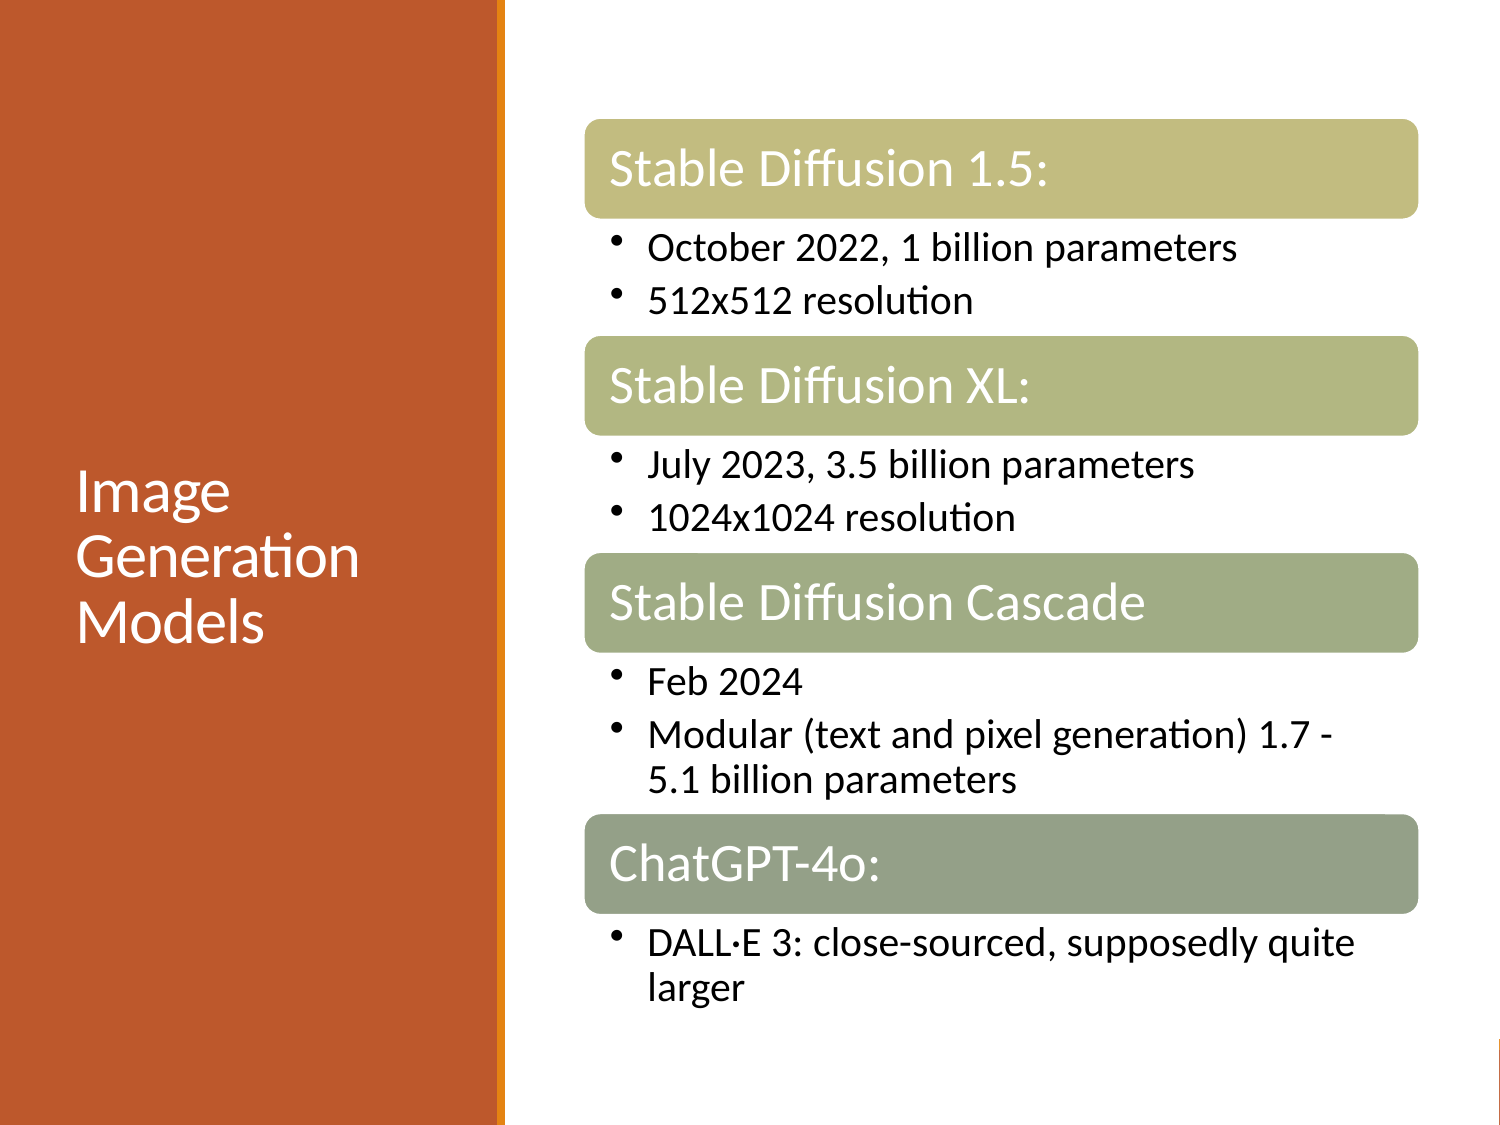

# Image Generation Models
Stable Diffusion 1.5:
October 2022, 1 billion parameters
512x512 resolution
Stable Diffusion XL:
July 2023, 3.5 billion parameters
1024x1024 resolution
Stable Diffusion Cascade
Feb 2024
Modular (text and pixel generation) 1.7 - 5.1 billion parameters
ChatGPT-4o:
DALL·E 3: close-sourced, supposedly quite larger